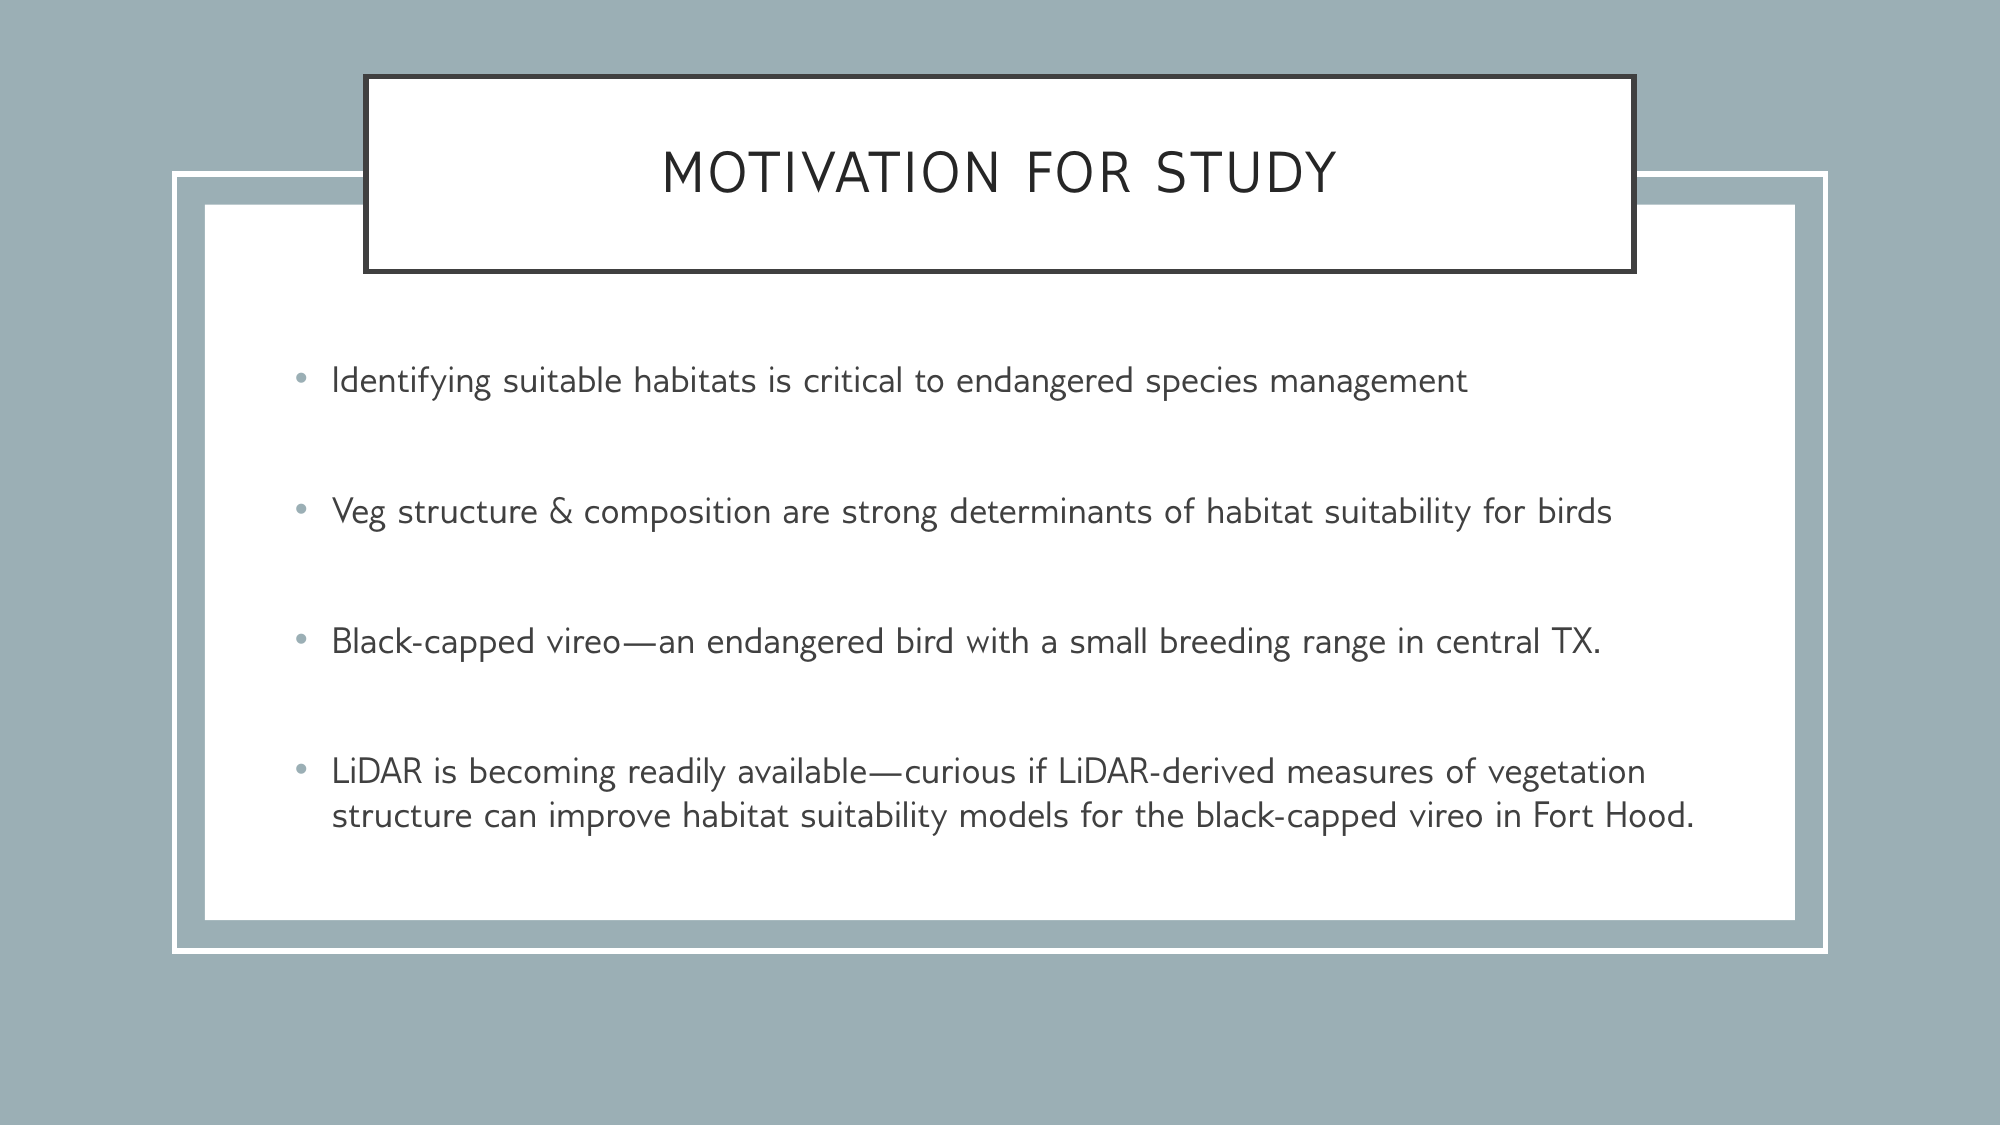

# Motivation for Study

Identifying suitable habitats is critical to endangered species management

Veg structure & composition are strong determinants of habitat suitability for birds

Black-capped vireo—an endangered bird with a small breeding range in central TX.

LiDAR is becoming readily available—curious if LiDAR-derived measures of vegetation structure can improve habitat suitability models for the black-capped vireo in Fort Hood.